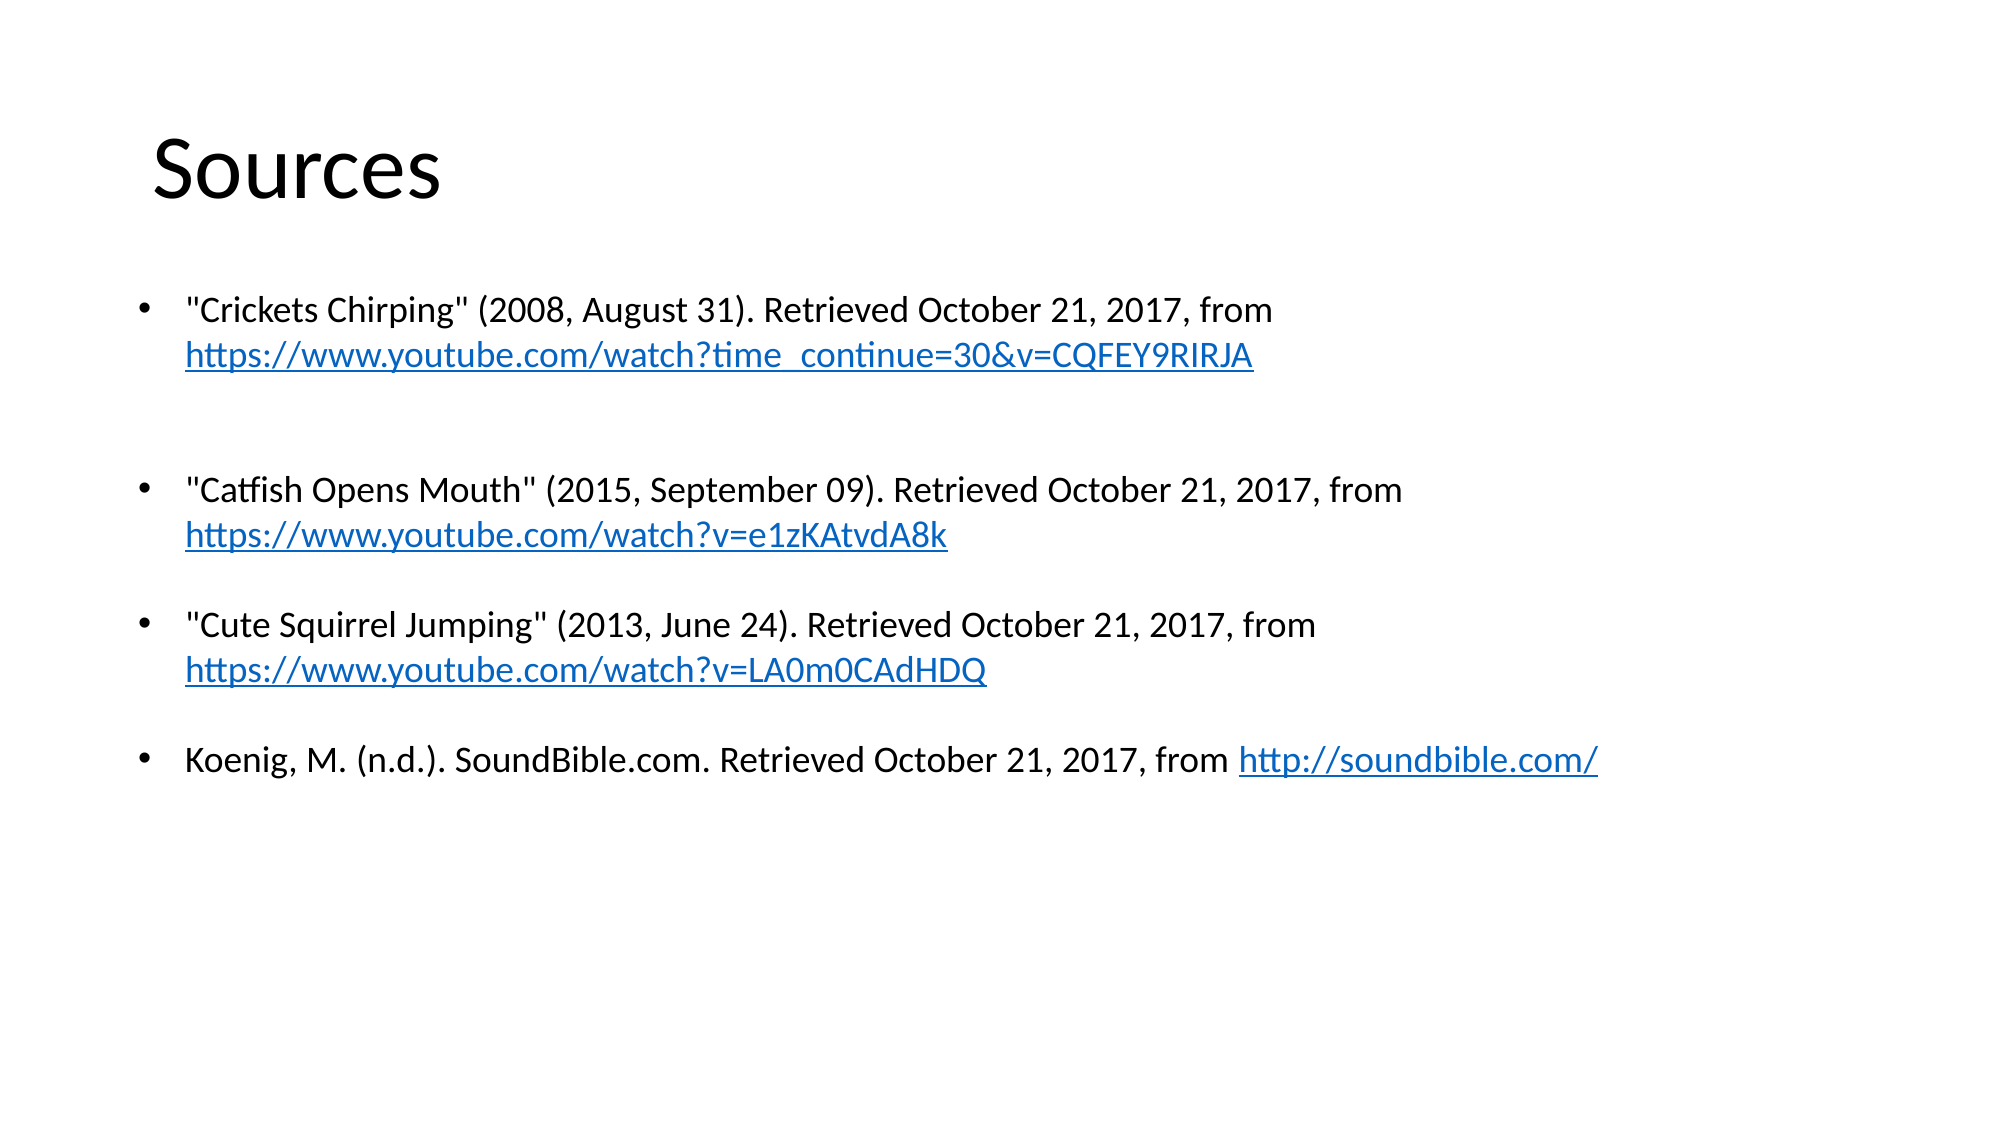

# Sources
"Crickets Chirping" (2008, August 31). Retrieved October 21, 2017, from https://www.youtube.com/watch?time_continue=30&v=CQFEY9RIRJA

"Catfish Opens Mouth" (2015, September 09). Retrieved October 21, 2017, from https://www.youtube.com/watch?v=e1zKAtvdA8k

"Cute Squirrel Jumping" (2013, June 24). Retrieved October 21, 2017, from https://www.youtube.com/watch?v=LA0m0CAdHDQ

Koenig, M. (n.d.). SoundBible.com. Retrieved October 21, 2017, from http://soundbible.com/